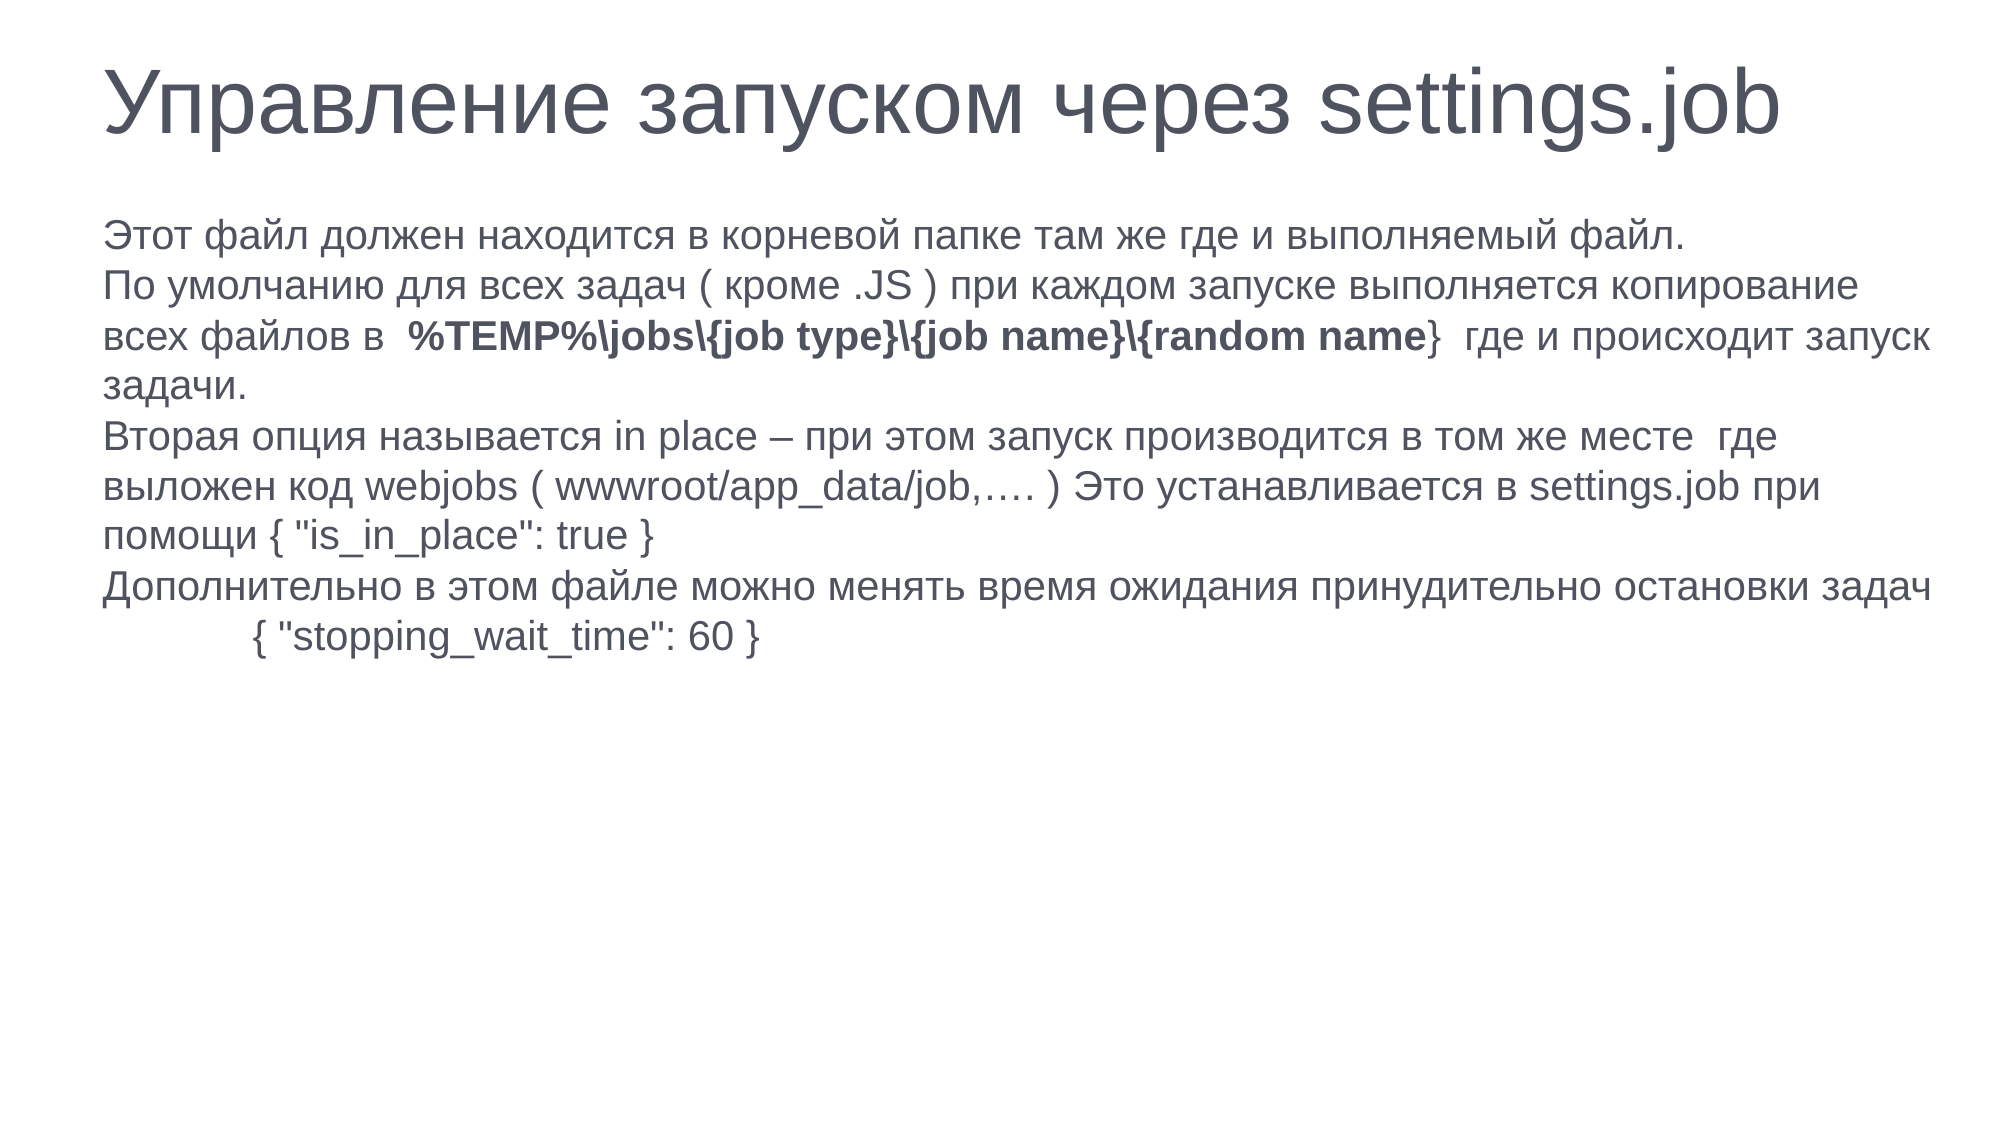

Управление запуском через settings.job
Этот файл должен находится в корневой папке там же где и выполняемый файл.
По умолчанию для всех задач ( кроме .JS ) при каждом запуске выполняется копирование всех файлов в  %TEMP%\jobs\{job type}\{job name}\{random name}  где и происходит запуск задачи.
Вторая опция называется in place – при этом запуск производится в том же месте  где выложен код webjobs ( wwwroot/app_data/job,…. ) Это устанавливается в settings.job при помощи { "is_in_place": true }
Дополнительно в этом файле можно менять время ожидания принудительно остановки задач
	{ "stopping_wait_time": 60 }